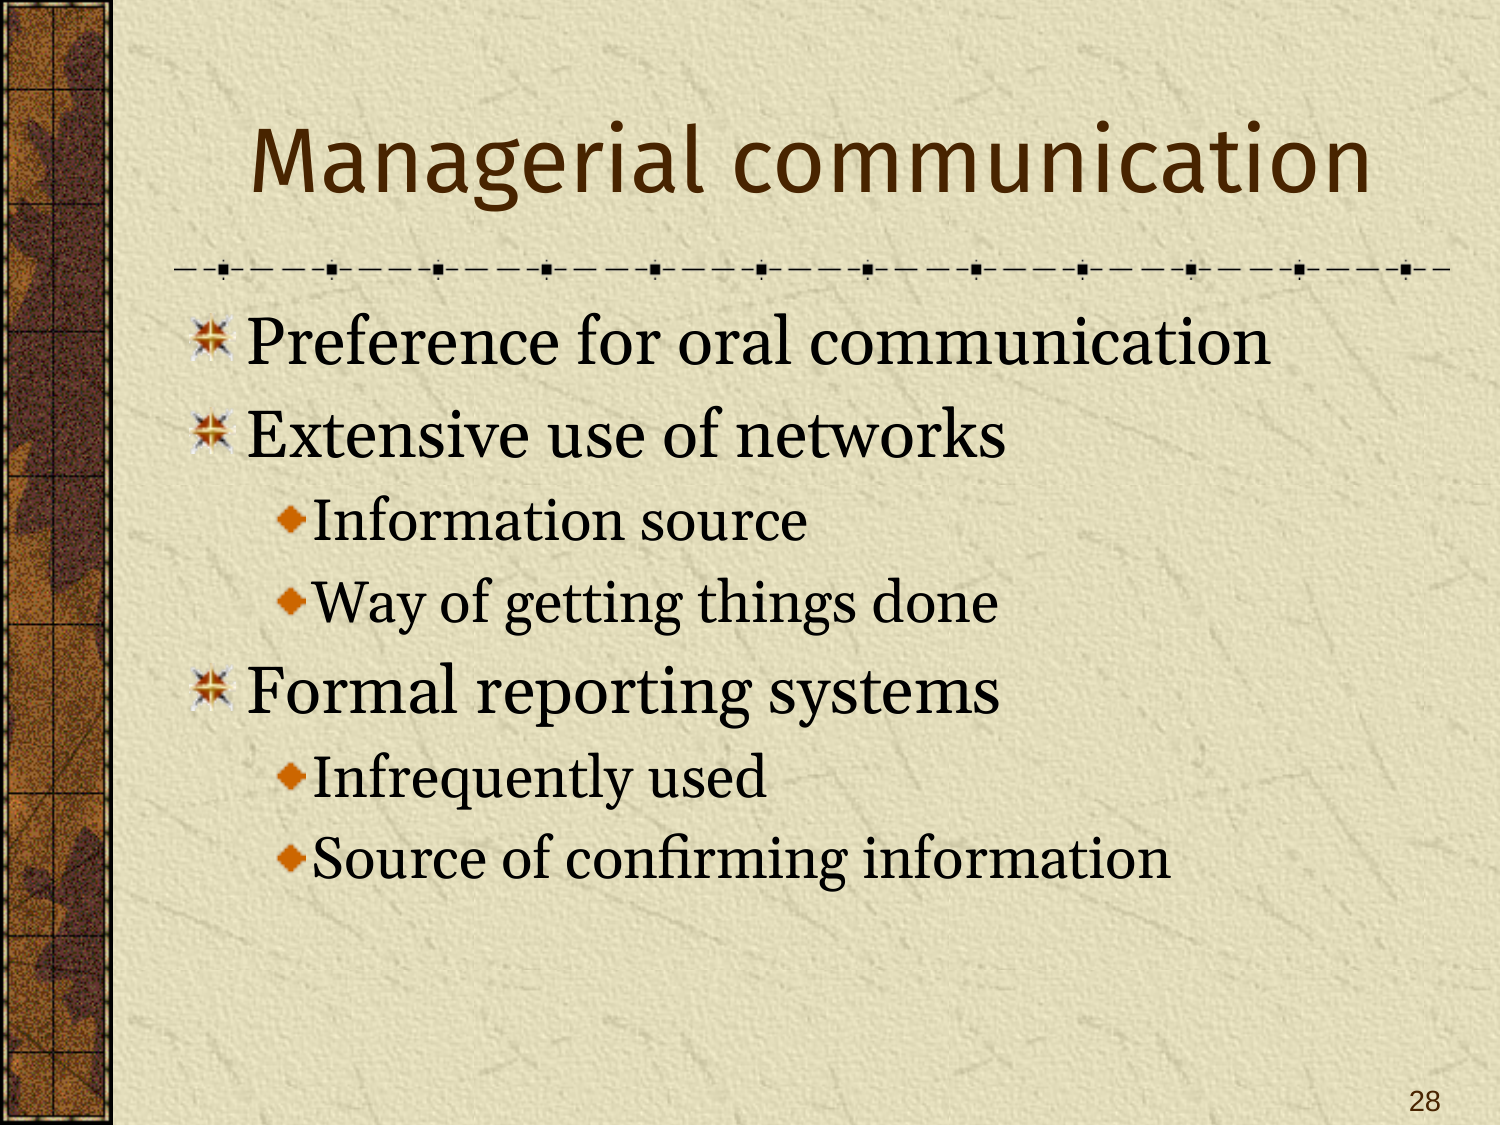

# Managerial communication
Preference for oral communication
Extensive use of networks
Information source
Way of getting things done
Formal reporting systems
Infrequently used
Source of confirming information
28